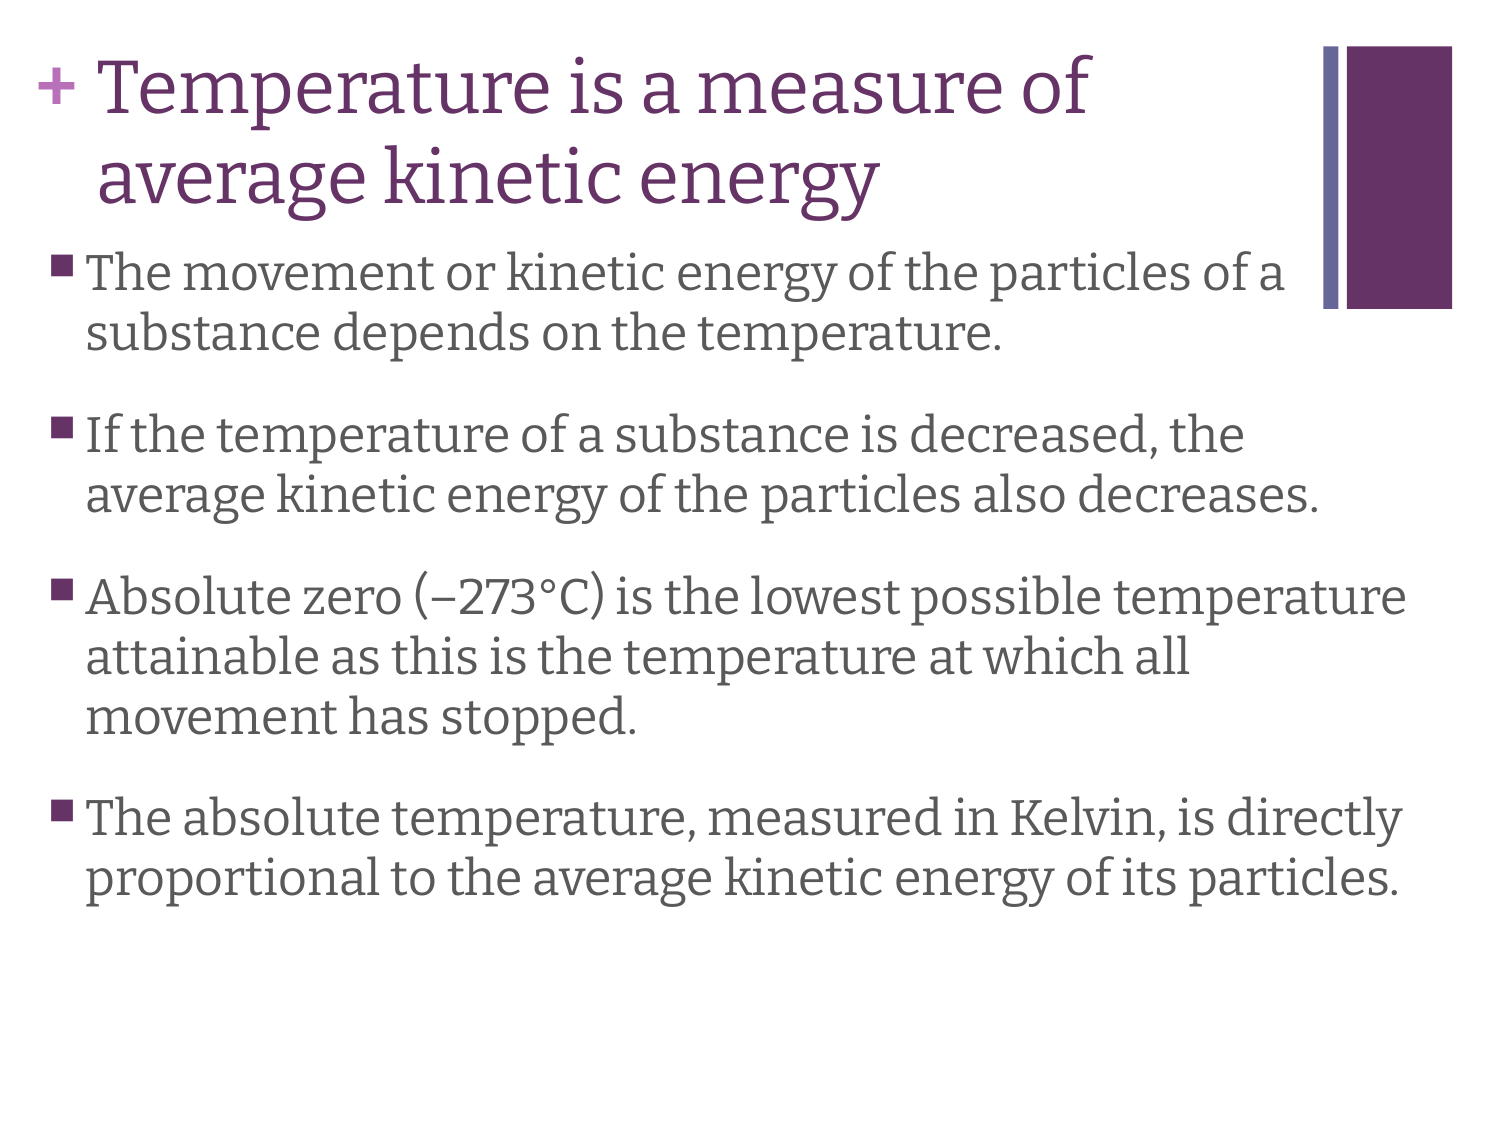

# Temperature is a measure of average kinetic energy
The movement or kinetic energy of the particles of a substance depends on the temperature.
If the temperature of a substance is decreased, the average kinetic energy of the particles also decreases.
Absolute zero (–273°C) is the lowest possible temperature attainable as this is the temperature at which all movement has stopped.
The absolute temperature, measured in Kelvin, is directly proportional to the average kinetic energy of its particles.